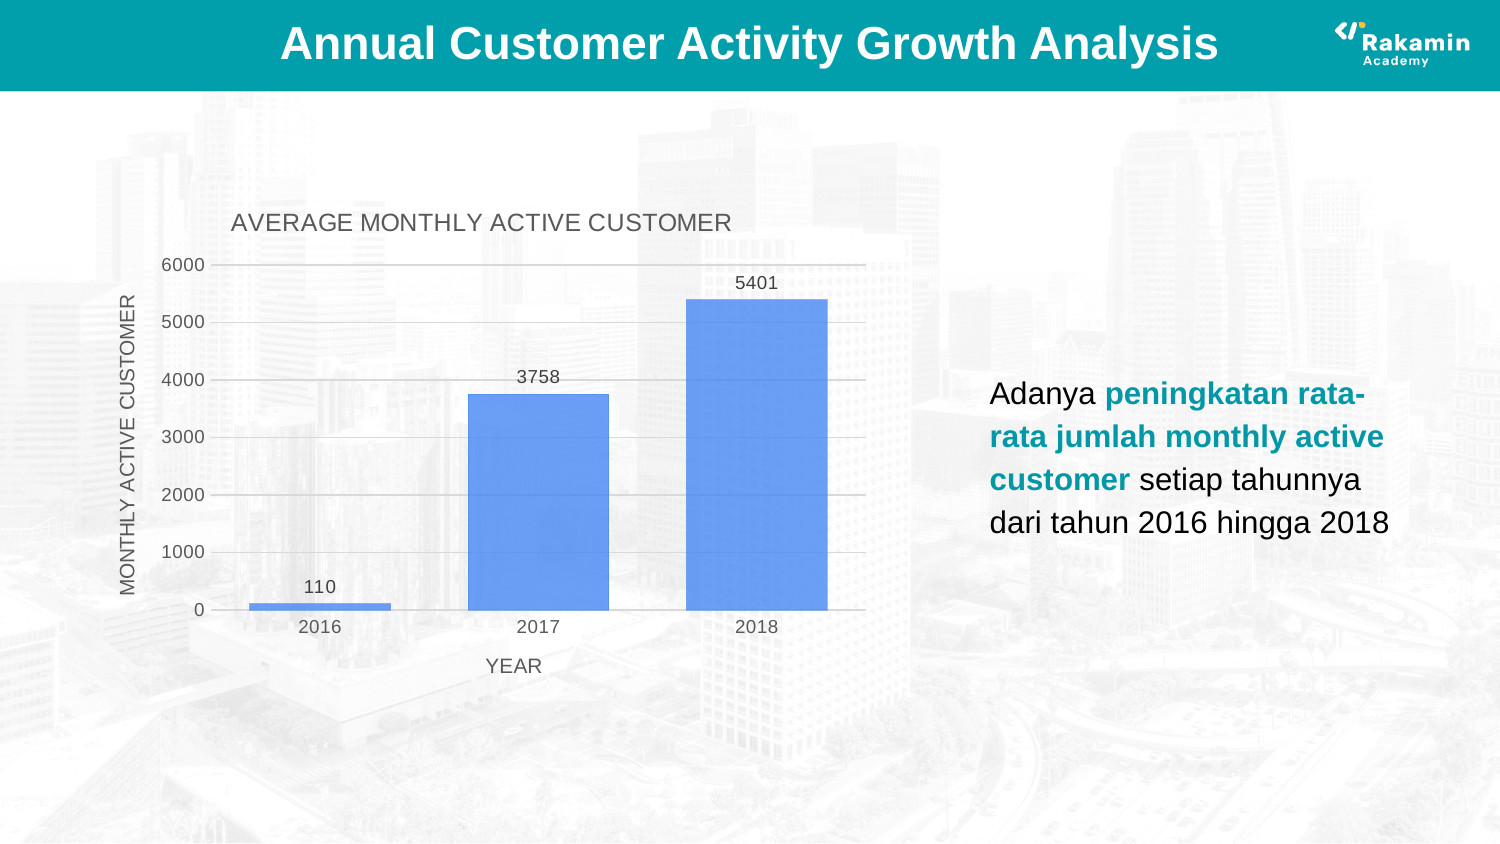

# Annual Customer Activity Growth Analysis

### Chart: AVERAGE MONTHLY ACTIVE CUSTOMER

| Category | Average Monthly Active Users |
|---|---|
| 2016 | 110.0 |
| 2017 | 3758.0 |
| 2018 | 5401.0 |
Adanya peningkatan rata-rata jumlah monthly active customer setiap tahunnya dari tahun 2016 hingga 2018